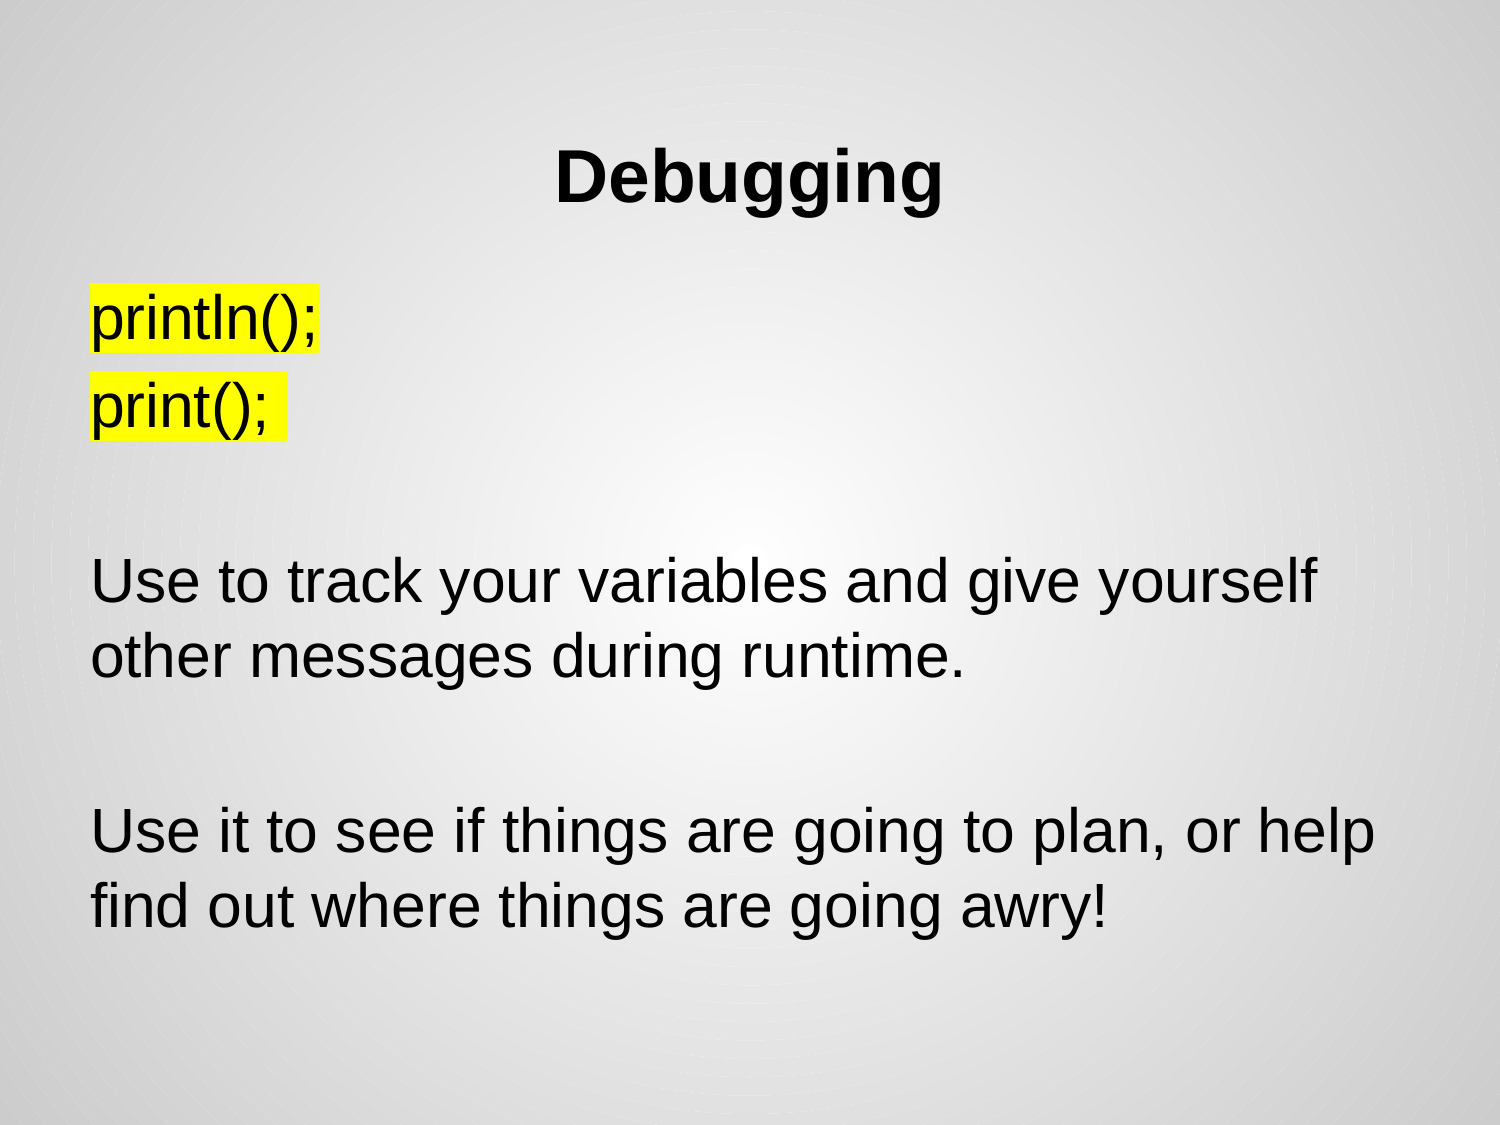

# Debugging
println();
print();

Use to track your variables and give yourself other messages during runtime.

Use it to see if things are going to plan, or help find out where things are going awry!